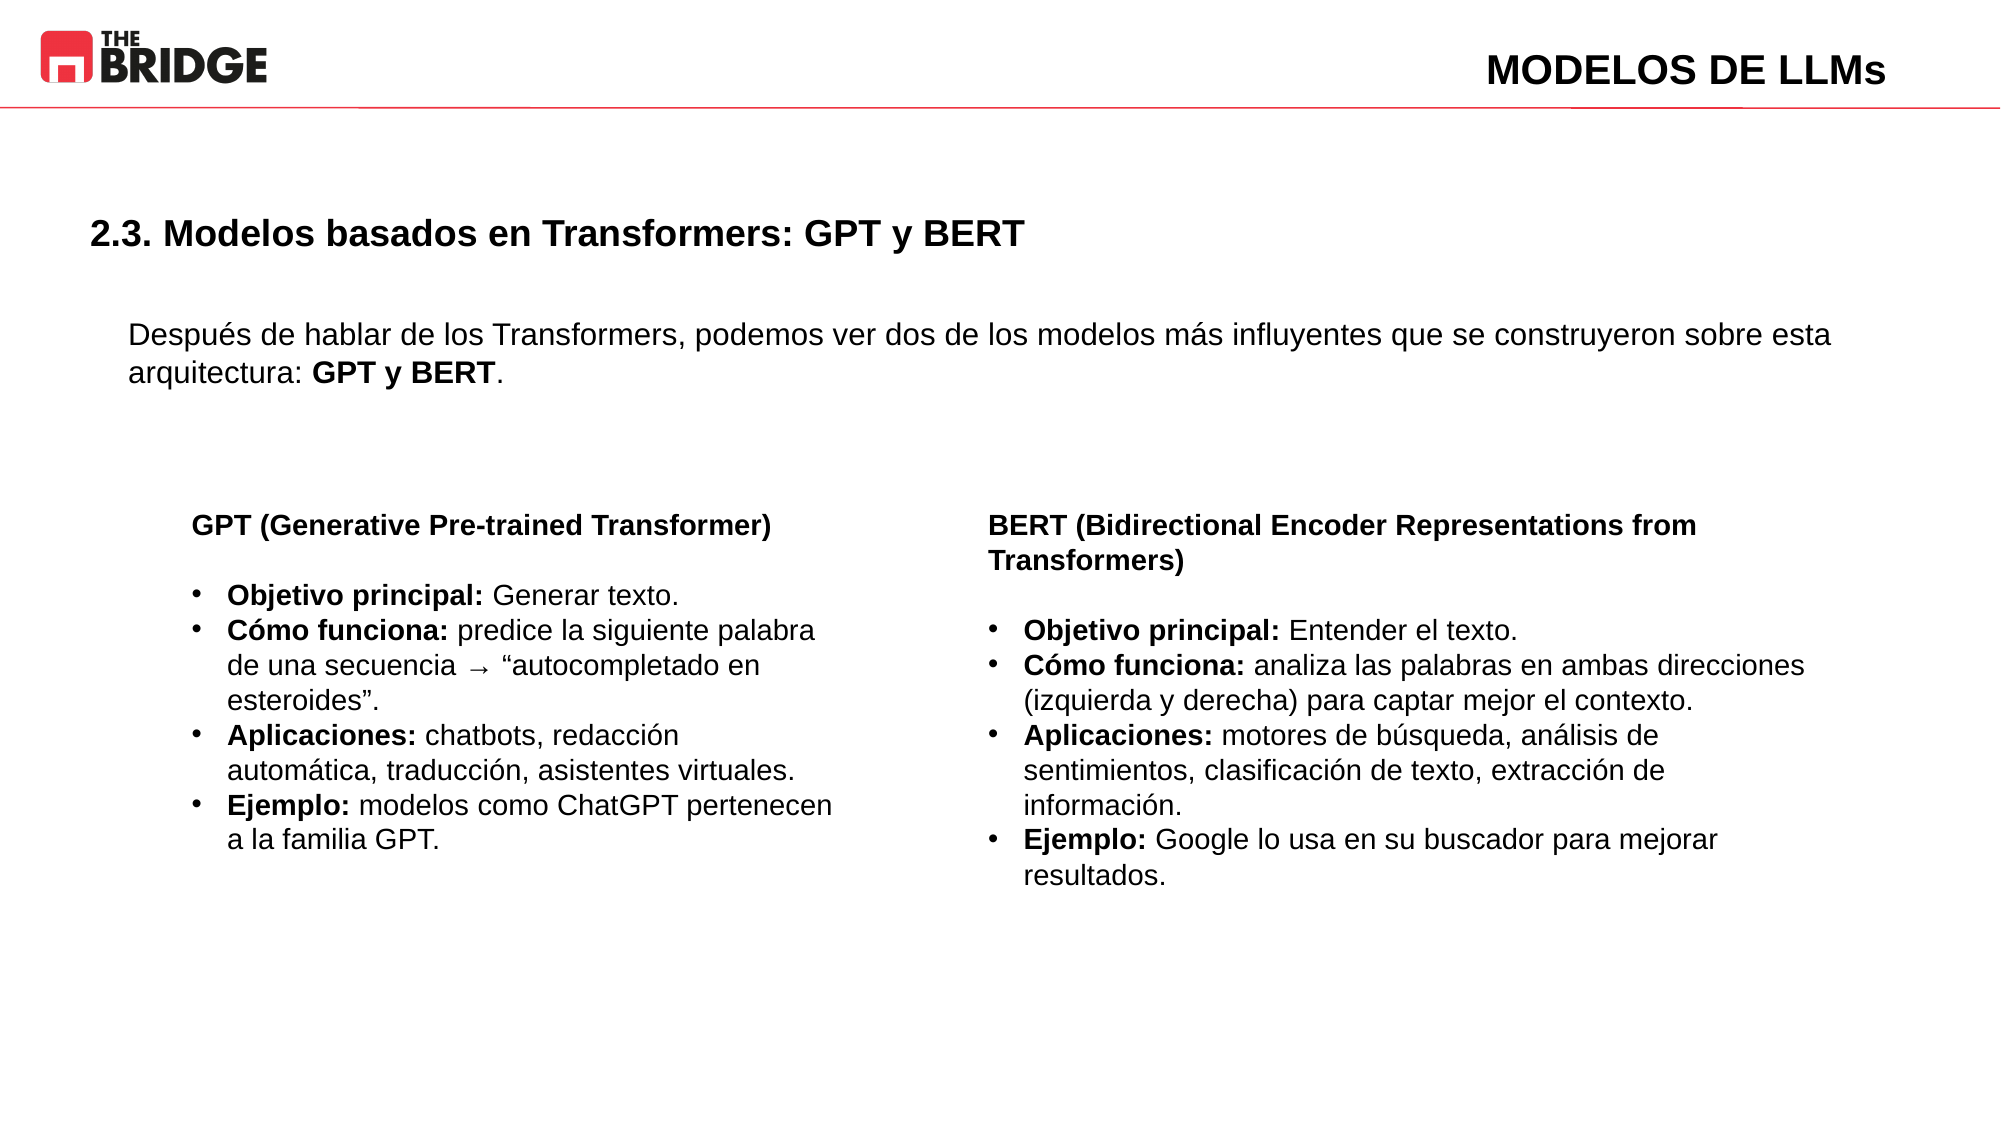

MODELOS DE LLMs
2.3. Modelos basados en Transformers: GPT y BERT
Después de hablar de los Transformers, podemos ver dos de los modelos más influyentes que se construyeron sobre esta arquitectura: GPT y BERT.
GPT (Generative Pre-trained Transformer)

Objetivo principal: Generar texto.
Cómo funciona: predice la siguiente palabra de una secuencia → “autocompletado en esteroides”.
Aplicaciones: chatbots, redacción automática, traducción, asistentes virtuales.
Ejemplo: modelos como ChatGPT pertenecen a la familia GPT.
BERT (Bidirectional Encoder Representations from Transformers)

Objetivo principal: Entender el texto.
Cómo funciona: analiza las palabras en ambas direcciones (izquierda y derecha) para captar mejor el contexto.
Aplicaciones: motores de búsqueda, análisis de sentimientos, clasificación de texto, extracción de información.
Ejemplo: Google lo usa en su buscador para mejorar resultados.